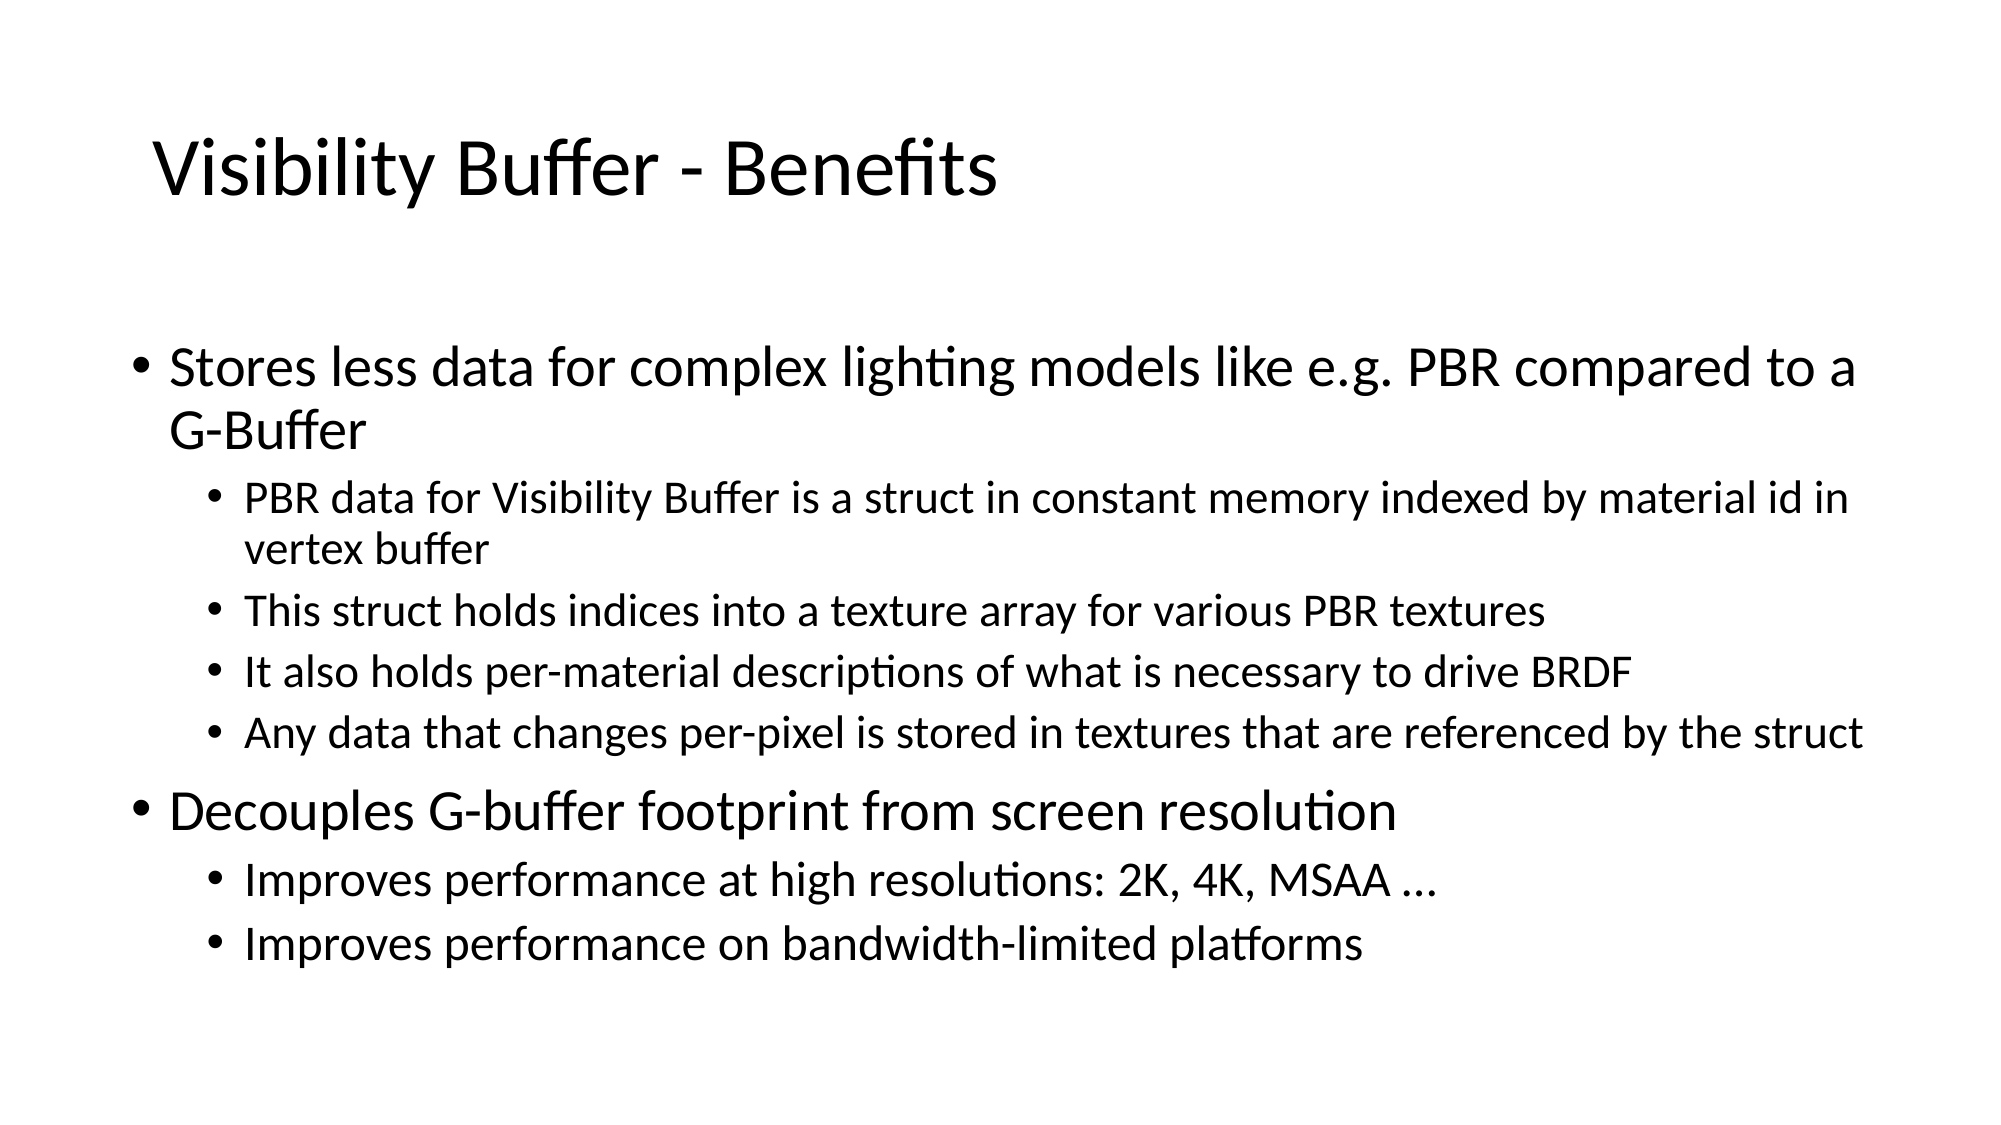

# Visibility Buffer - Benefits
Stores less data for complex lighting models like e.g. PBR compared to a G-Buffer
PBR data for Visibility Buffer is a struct in constant memory indexed by material id in vertex buffer
This struct holds indices into a texture array for various PBR textures
It also holds per-material descriptions of what is necessary to drive BRDF
Any data that changes per-pixel is stored in textures that are referenced by the struct
Decouples G-buffer footprint from screen resolution
Improves performance at high resolutions: 2K, 4K, MSAA …
Improves performance on bandwidth-limited platforms